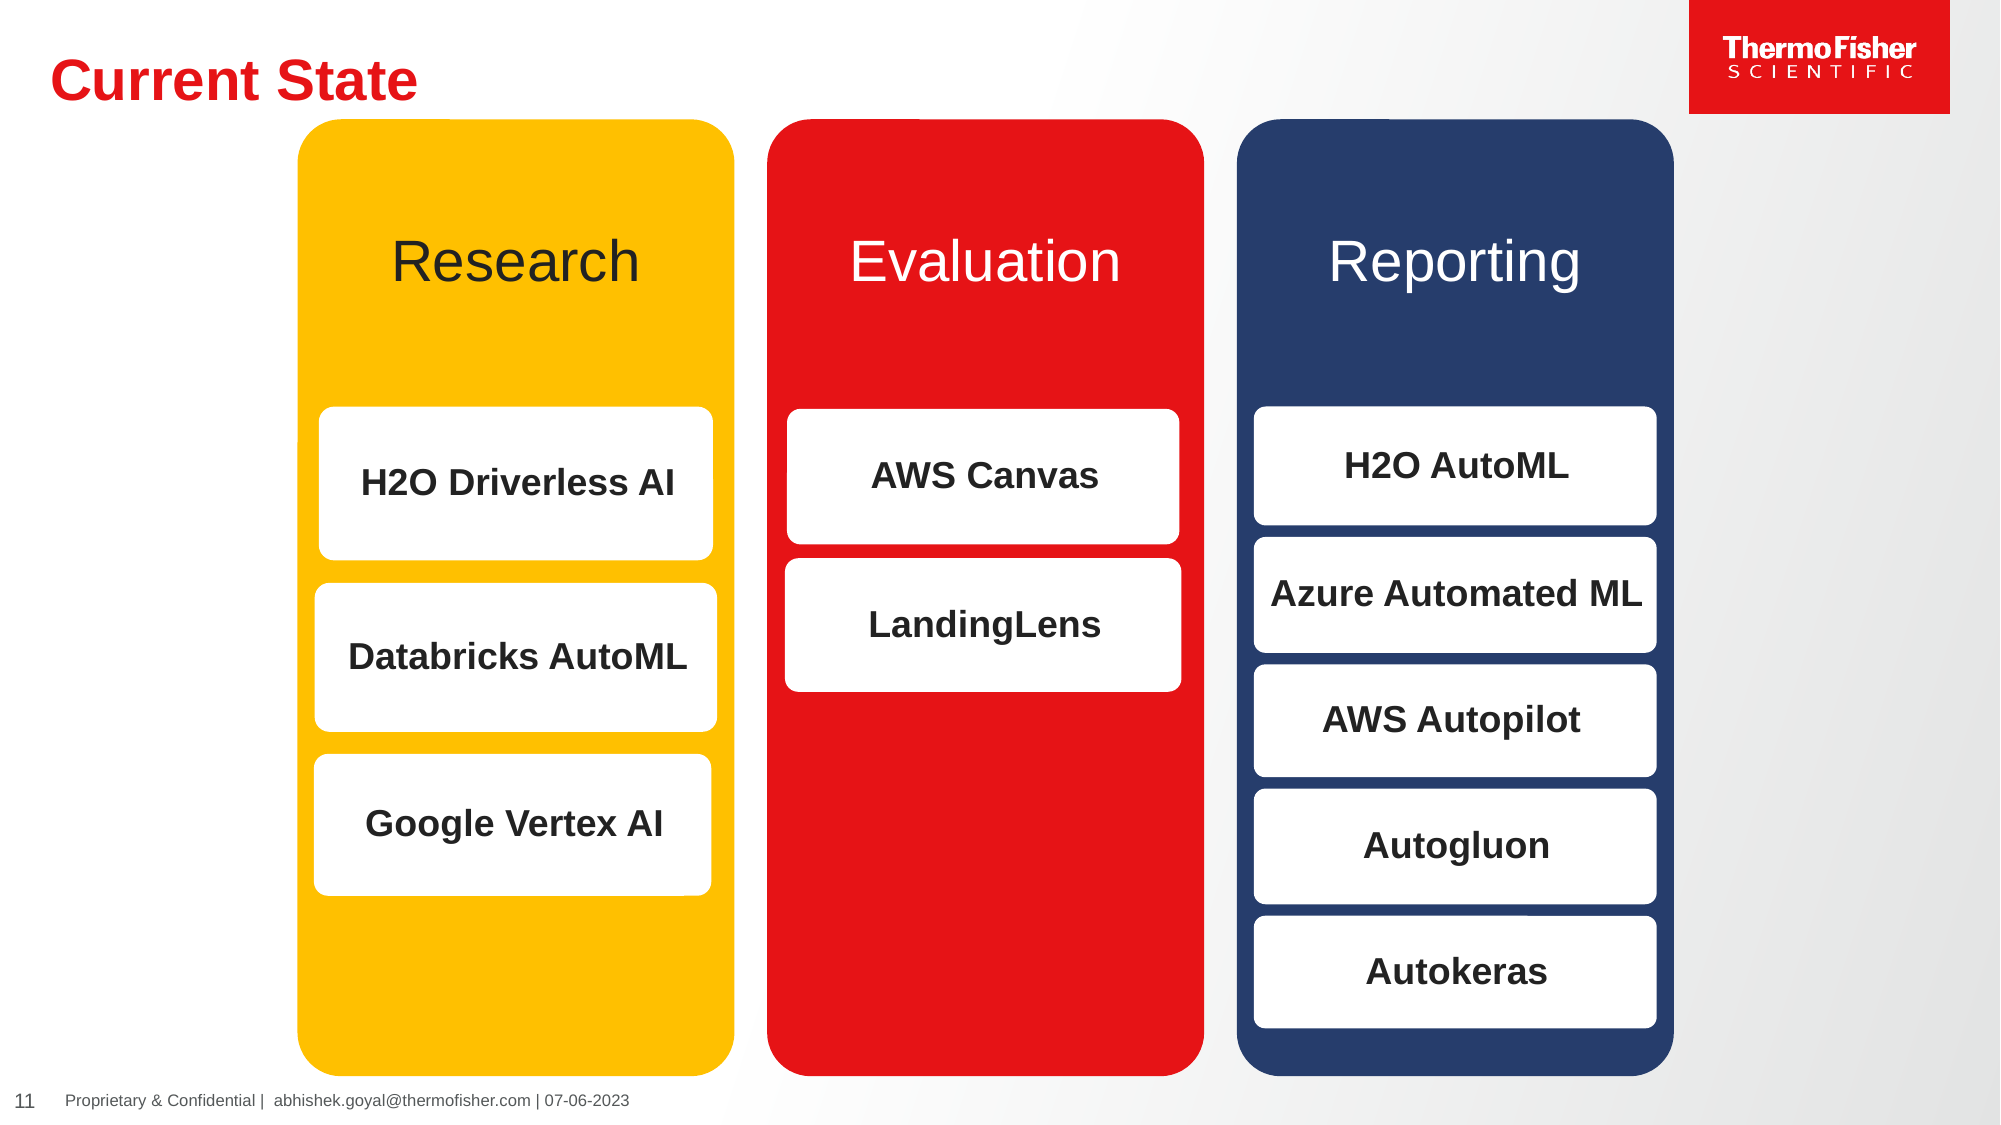

# Current State
Research
H2O Driverless AI
Databricks AutoML
Google Vertex AI

Evaluation
AWS Canvas
LandingLens
Reporting
H2O AutoML
Azure Automated ML
AWS Autopilot
Autogluon
Autokeras
11
Proprietary & Confidential |  abhishek.goyal@thermofisher.com | 07-06-2023